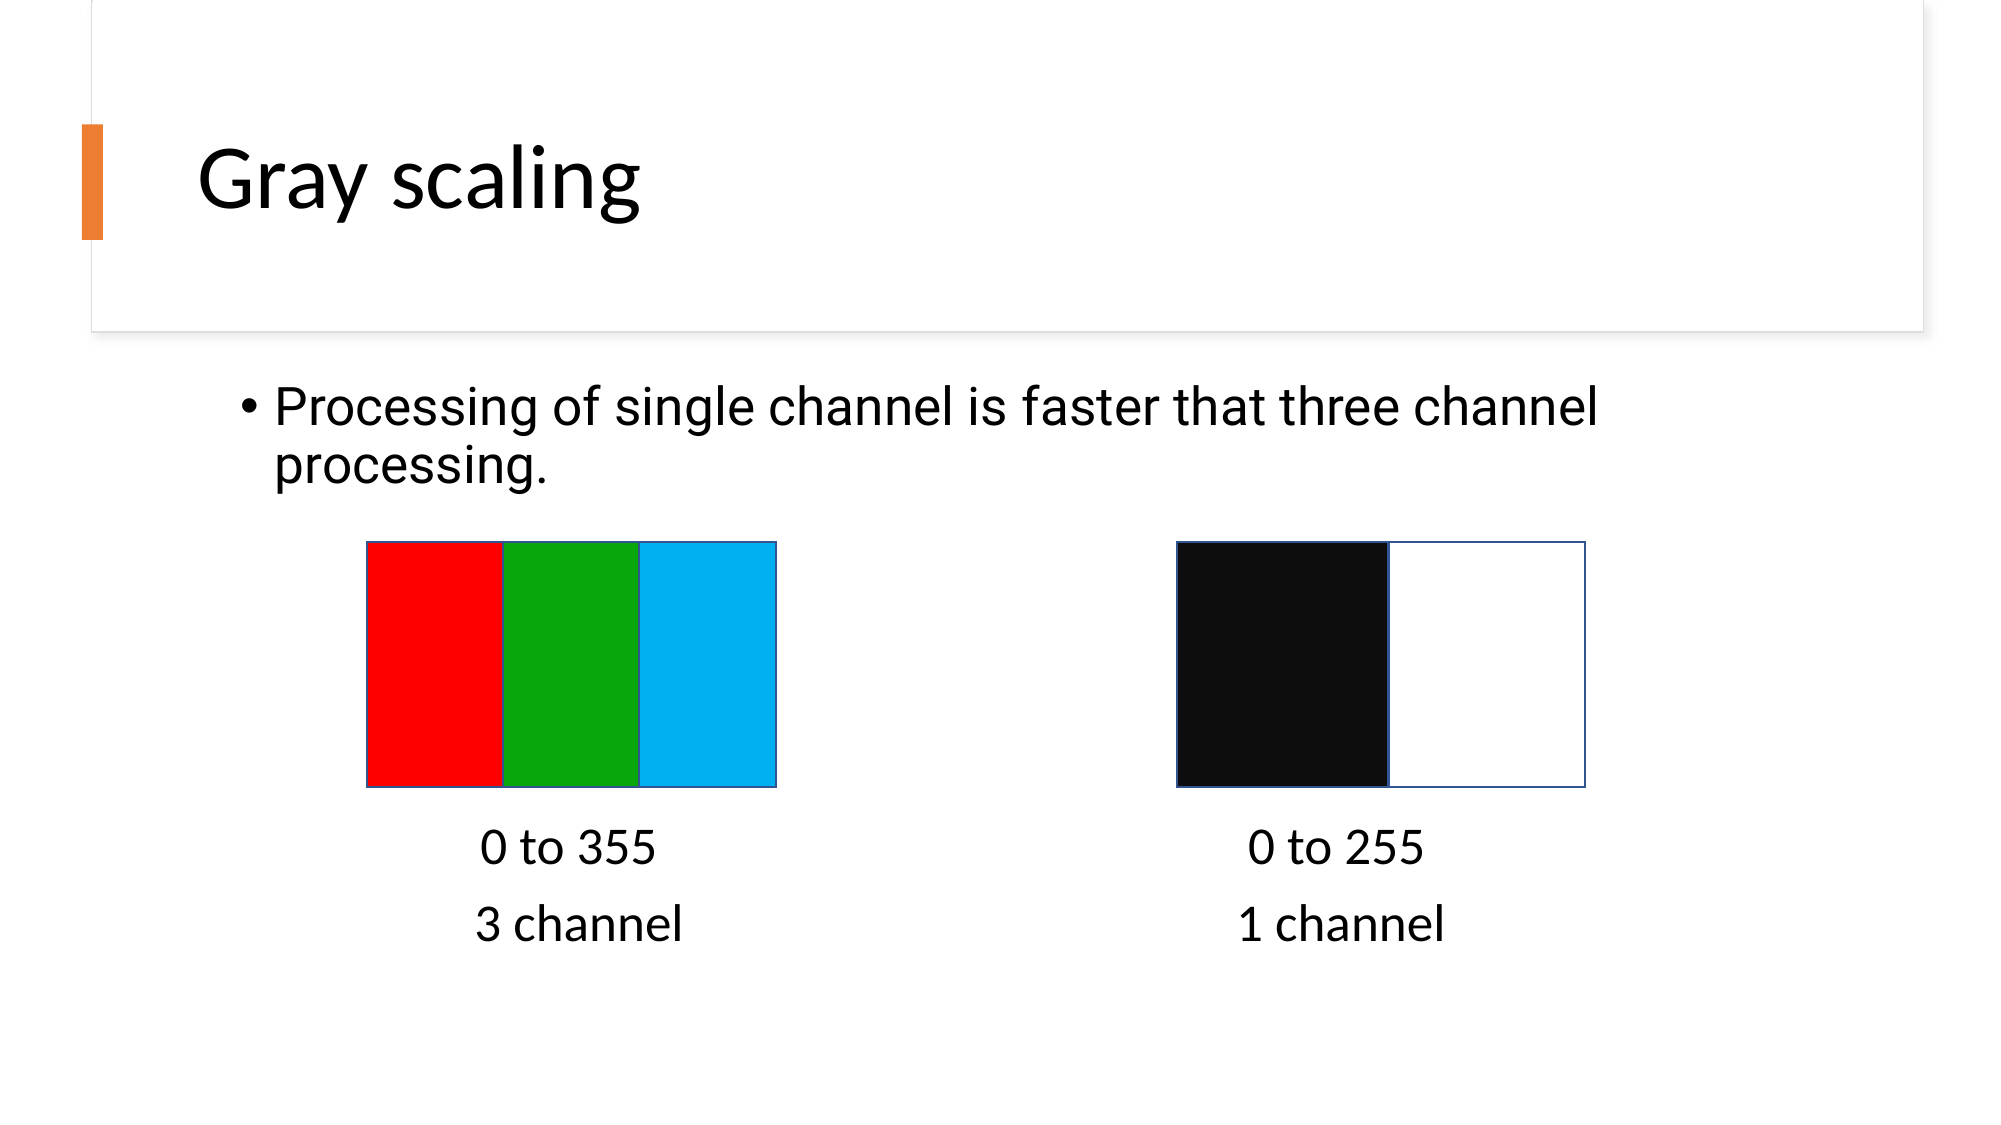

# Gray scaling

Processing of single channel is faster that three channel processing.

                    0 to 355				         0 to 255
	       3 channel				        1 channel